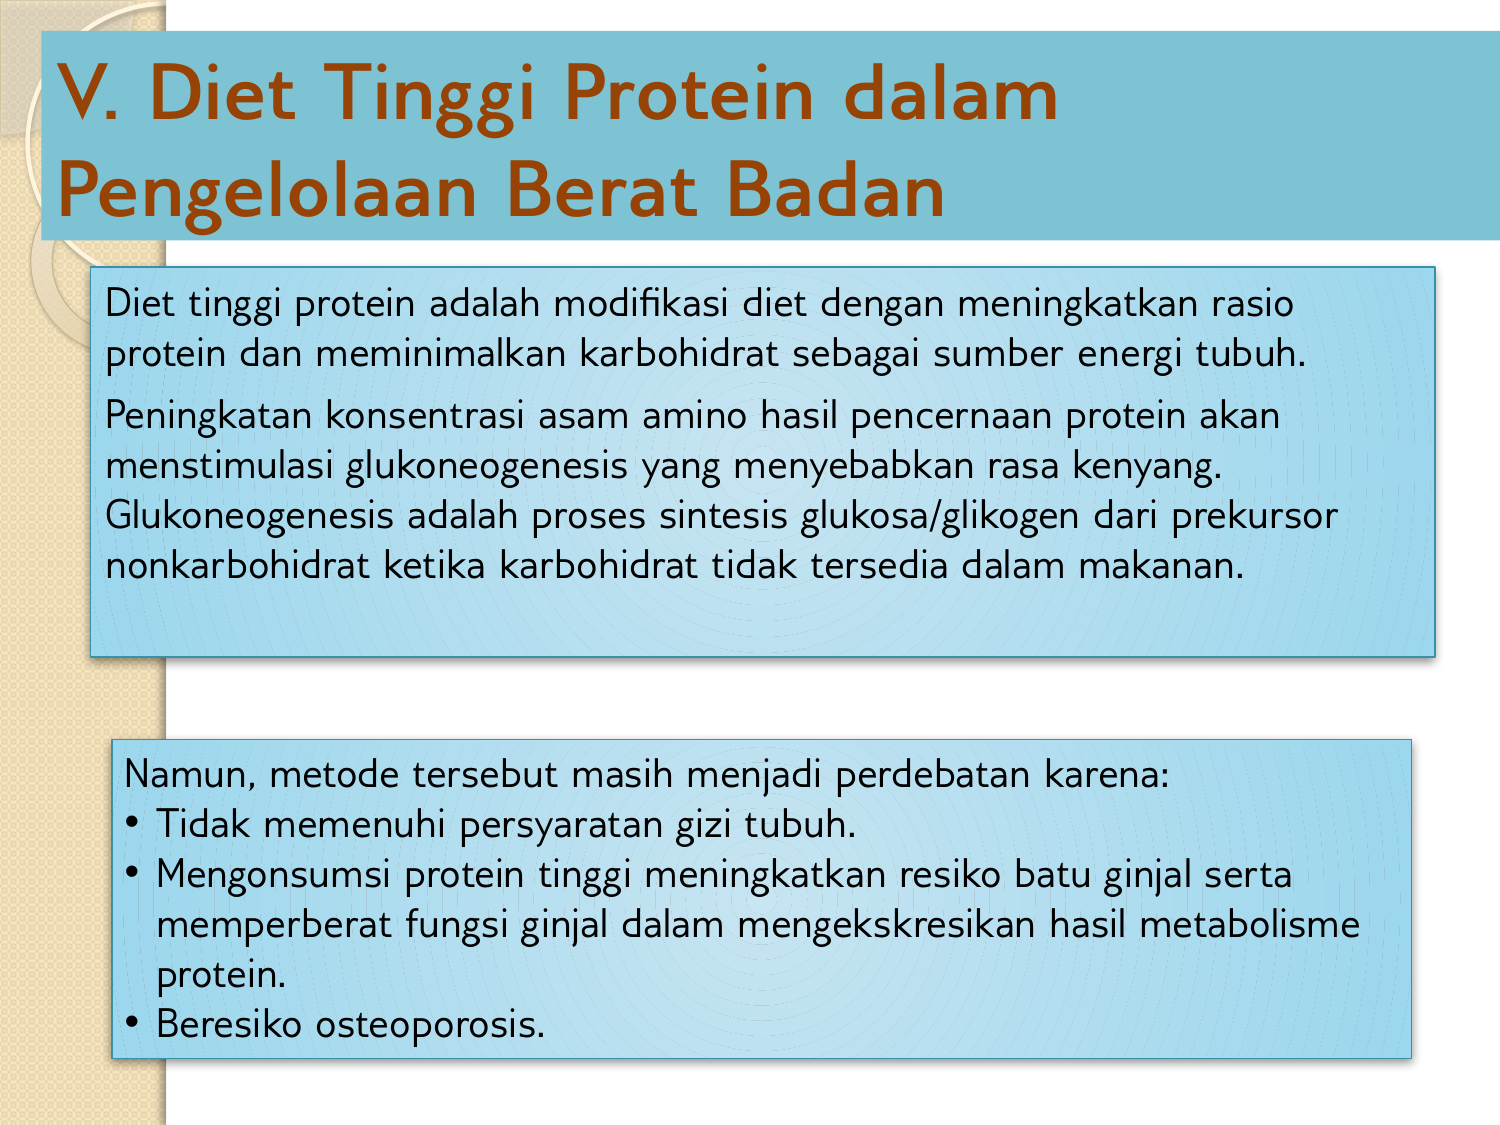

# V. Diet Tinggi Protein dalam Pengelolaan Berat Badan
Diet tinggi protein adalah modifikasi diet dengan meningkatkan rasio protein dan meminimalkan karbohidrat sebagai sumber energi tubuh.
Peningkatan konsentrasi asam amino hasil pencernaan protein akan menstimulasi glukoneogenesis yang menyebabkan rasa kenyang. Glukoneogenesis adalah proses sintesis glukosa/glikogen dari prekursor nonkarbohidrat ketika karbohidrat tidak tersedia dalam makanan.
Namun, metode tersebut masih menjadi perdebatan karena:
Tidak memenuhi persyaratan gizi tubuh.
Mengonsumsi protein tinggi meningkatkan resiko batu ginjal serta memperberat fungsi ginjal dalam mengekskresikan hasil metabolisme protein.
Beresiko osteoporosis.